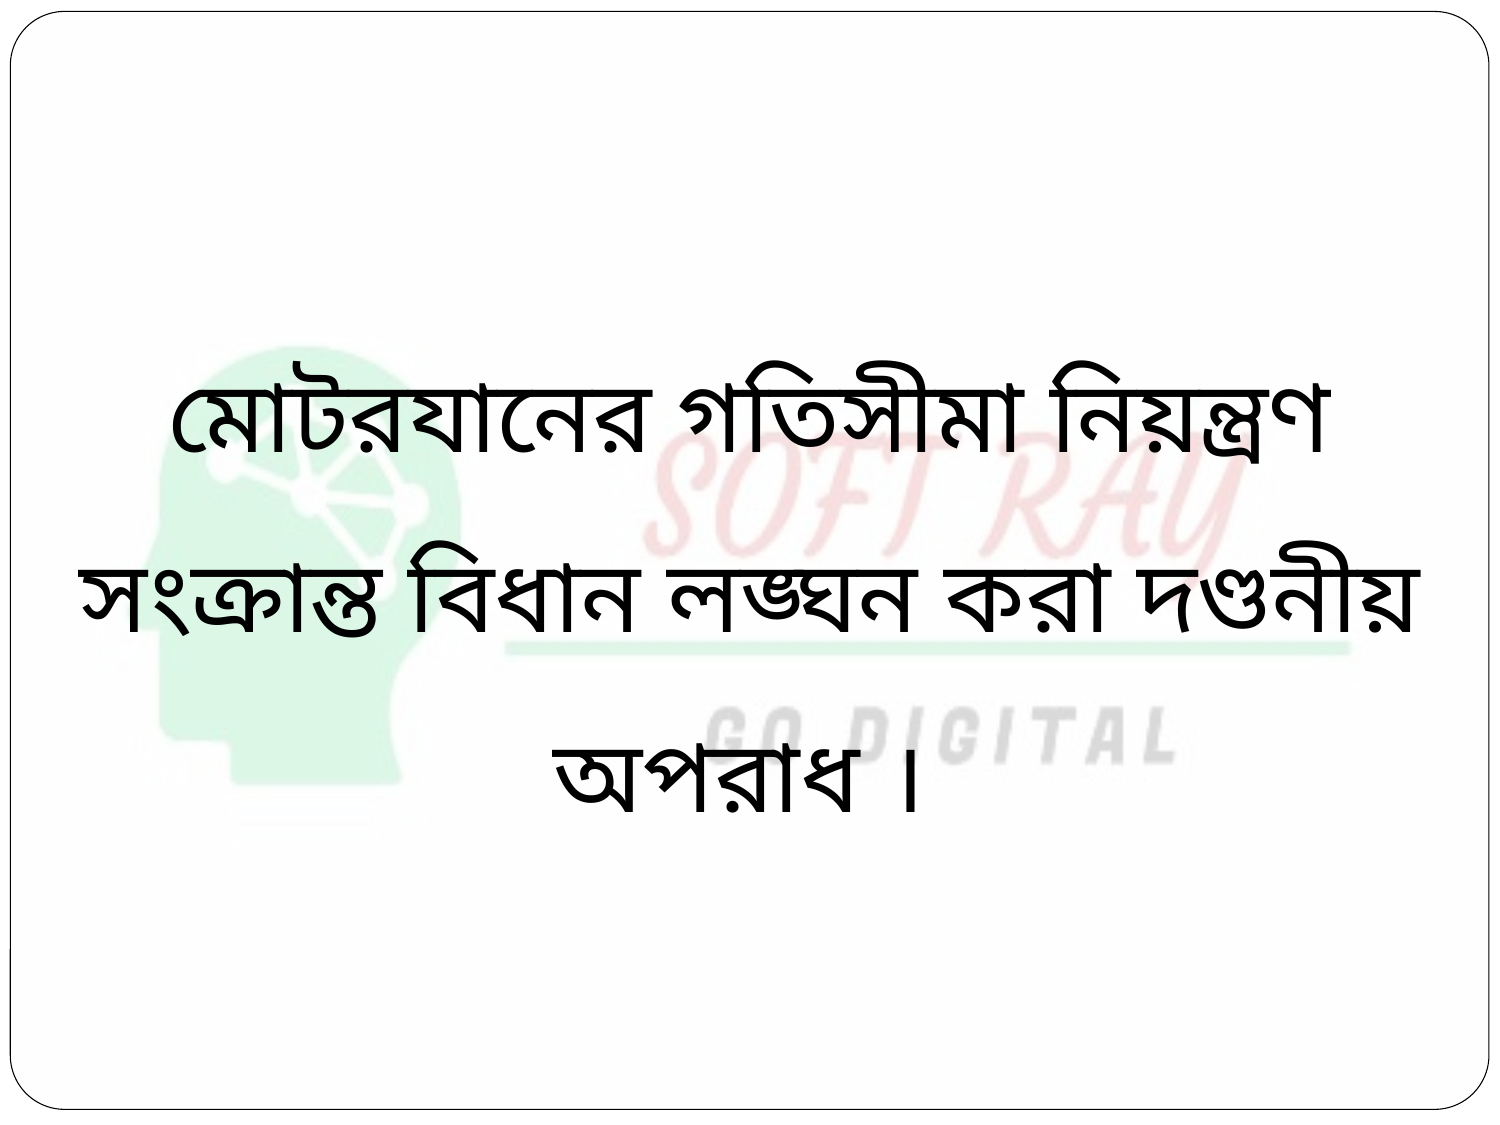

মোটরযানের গতিসীমা নিয়ন্ত্রণ সংক্রান্ত বিধান লঙ্ঘন করা দণ্ডনীয় অপরাধ ।